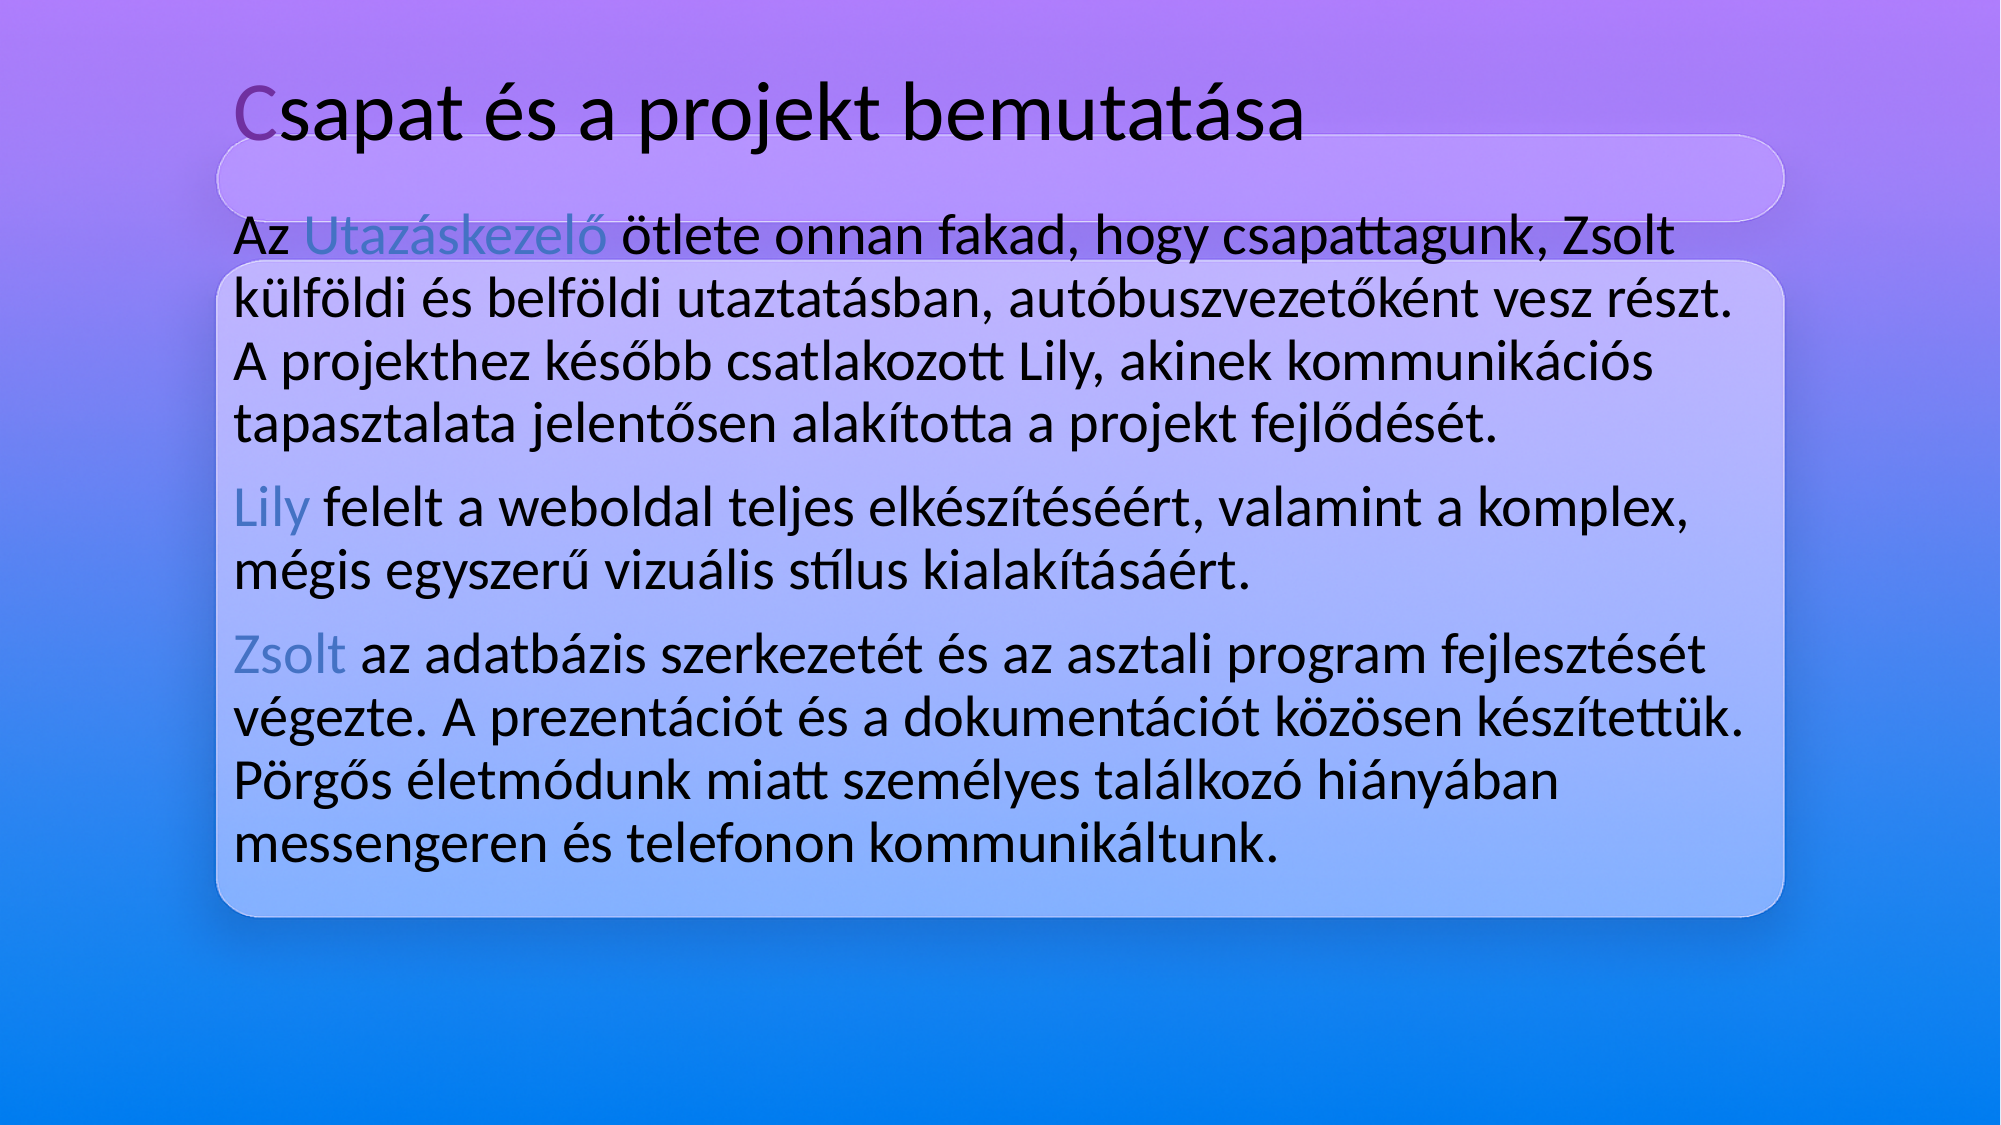

# Csapat és a projekt bemutatása
Az Utazáskezelő ötlete onnan fakad, hogy csapattagunk, Zsolt külföldi és belföldi utaztatásban, autóbuszvezetőként vesz részt. A projekthez később csatlakozott Lily, akinek kommunikációs tapasztalata jelentősen alakította a projekt fejlődését.
Lily felelt a weboldal teljes elkészítéséért, valamint a komplex, mégis egyszerű vizuális stílus kialakításáért.
Zsolt az adatbázis szerkezetét és az asztali program fejlesztését végezte. A prezentációt és a dokumentációt közösen készítettük. Pörgős életmódunk miatt személyes találkozó hiányában messengeren és telefonon kommunikáltunk.